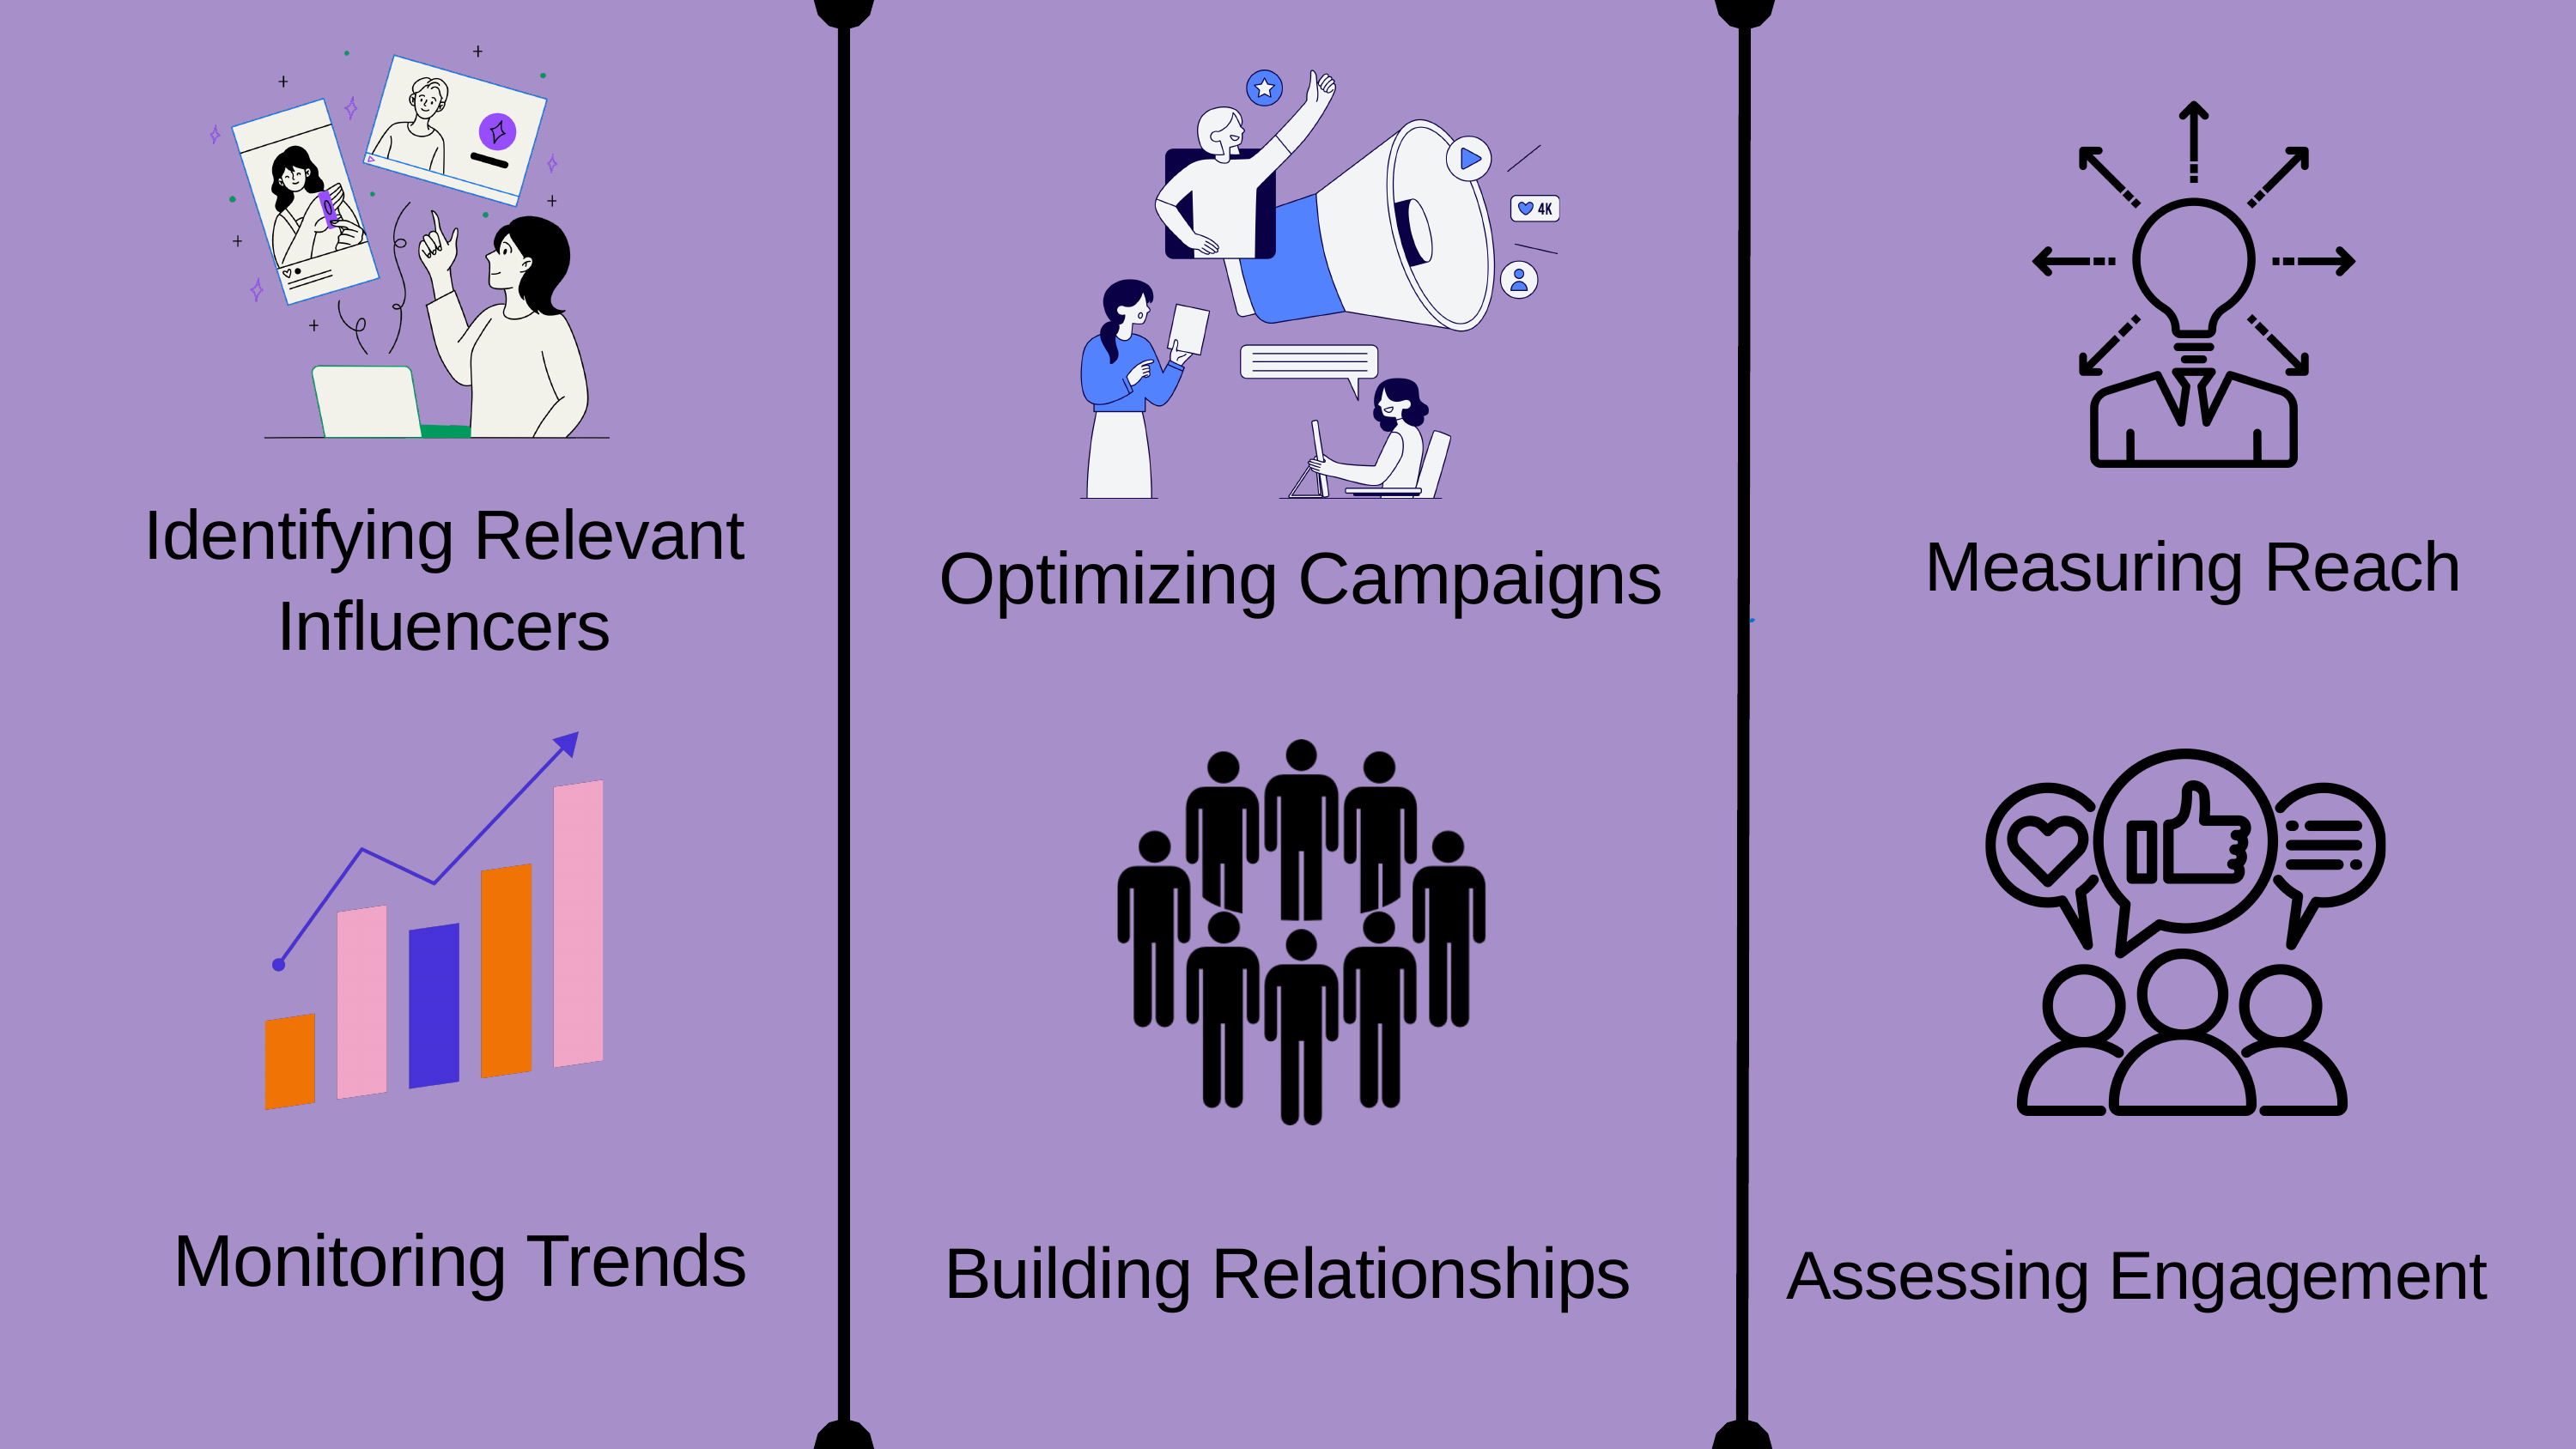

Identifying Relevant Influencers
Measuring Reach
Optimizing Campaigns

Monitoring Trends
Building Relationships
Assessing Engagement